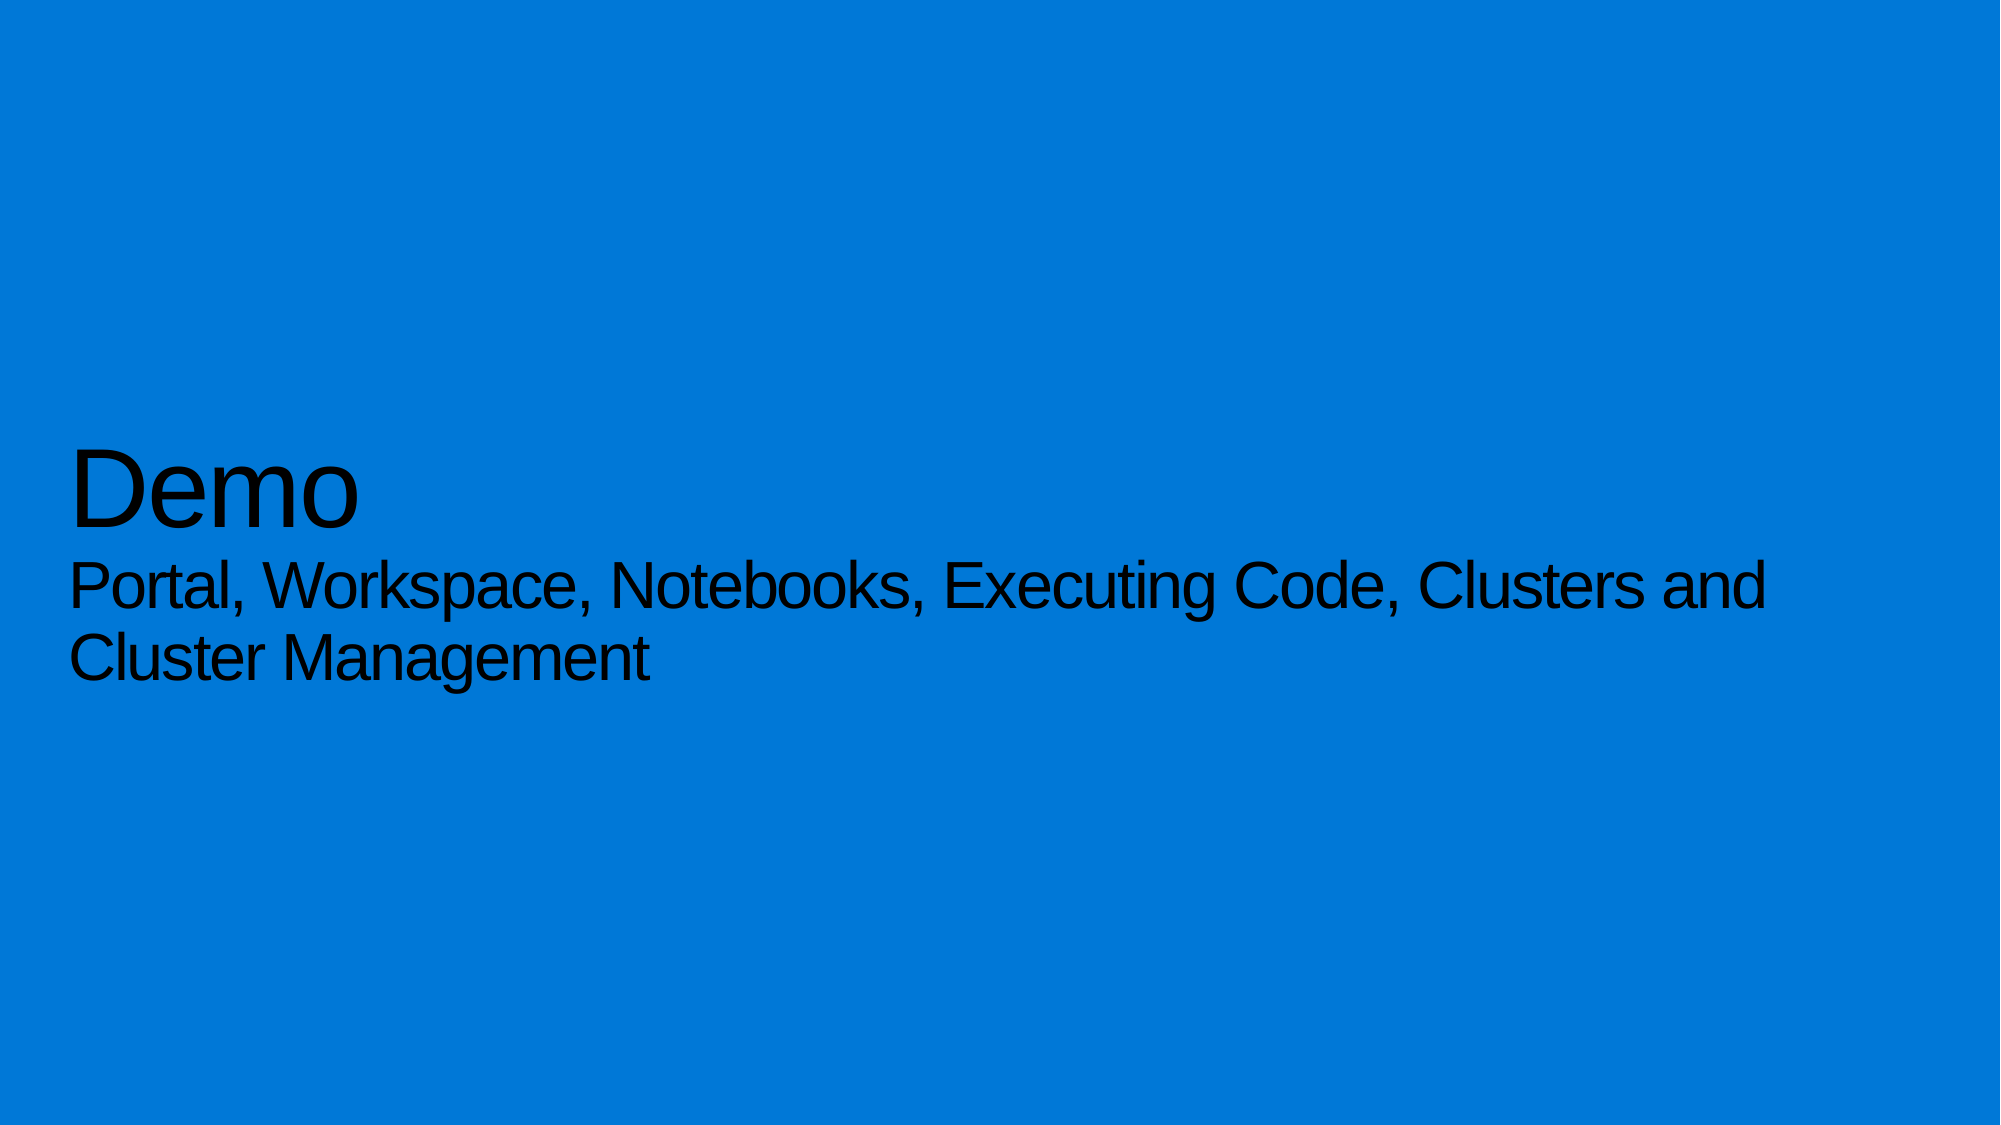

# Demo Portal, Workspace, Notebooks, Executing Code, Clusters and Cluster Management